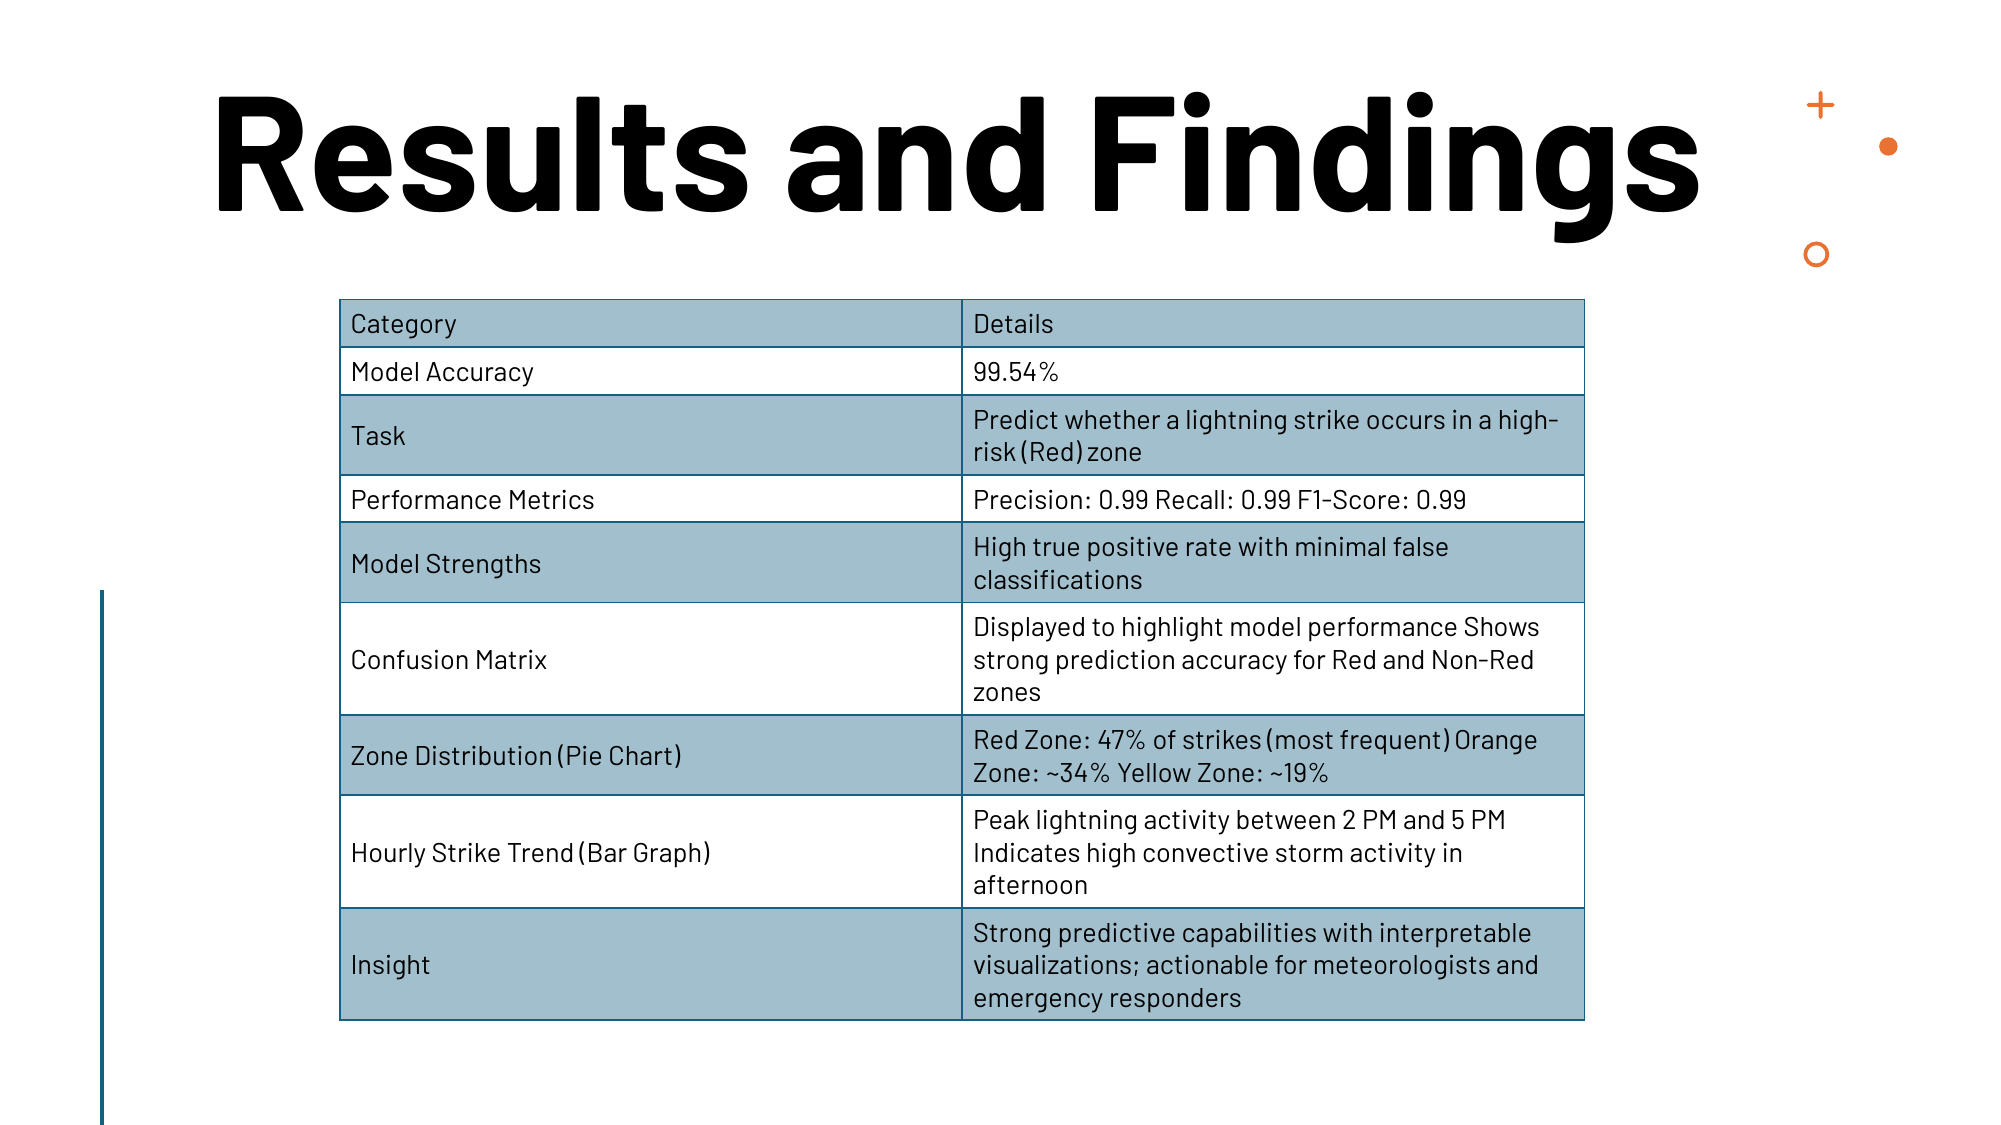

# Results and Findings

| Category | Details |
| --- | --- |
| Model Accuracy | 99.54% |
| Task | Predict whether a lightning strike occurs in a high-risk (Red) zone |
| Performance Metrics | Precision: 0.99 Recall: 0.99 F1-Score: 0.99 |
| Model Strengths | High true positive rate with minimal false classifications |
| Confusion Matrix | Displayed to highlight model performance Shows strong prediction accuracy for Red and Non-Red zones |
| Zone Distribution (Pie Chart) | Red Zone: 47% of strikes (most frequent) Orange Zone: ~34% Yellow Zone: ~19% |
| Hourly Strike Trend (Bar Graph) | Peak lightning activity between 2 PM and 5 PM Indicates high convective storm activity in afternoon |
| Insight | Strong predictive capabilities with interpretable visualizations; actionable for meteorologists and emergency responders |